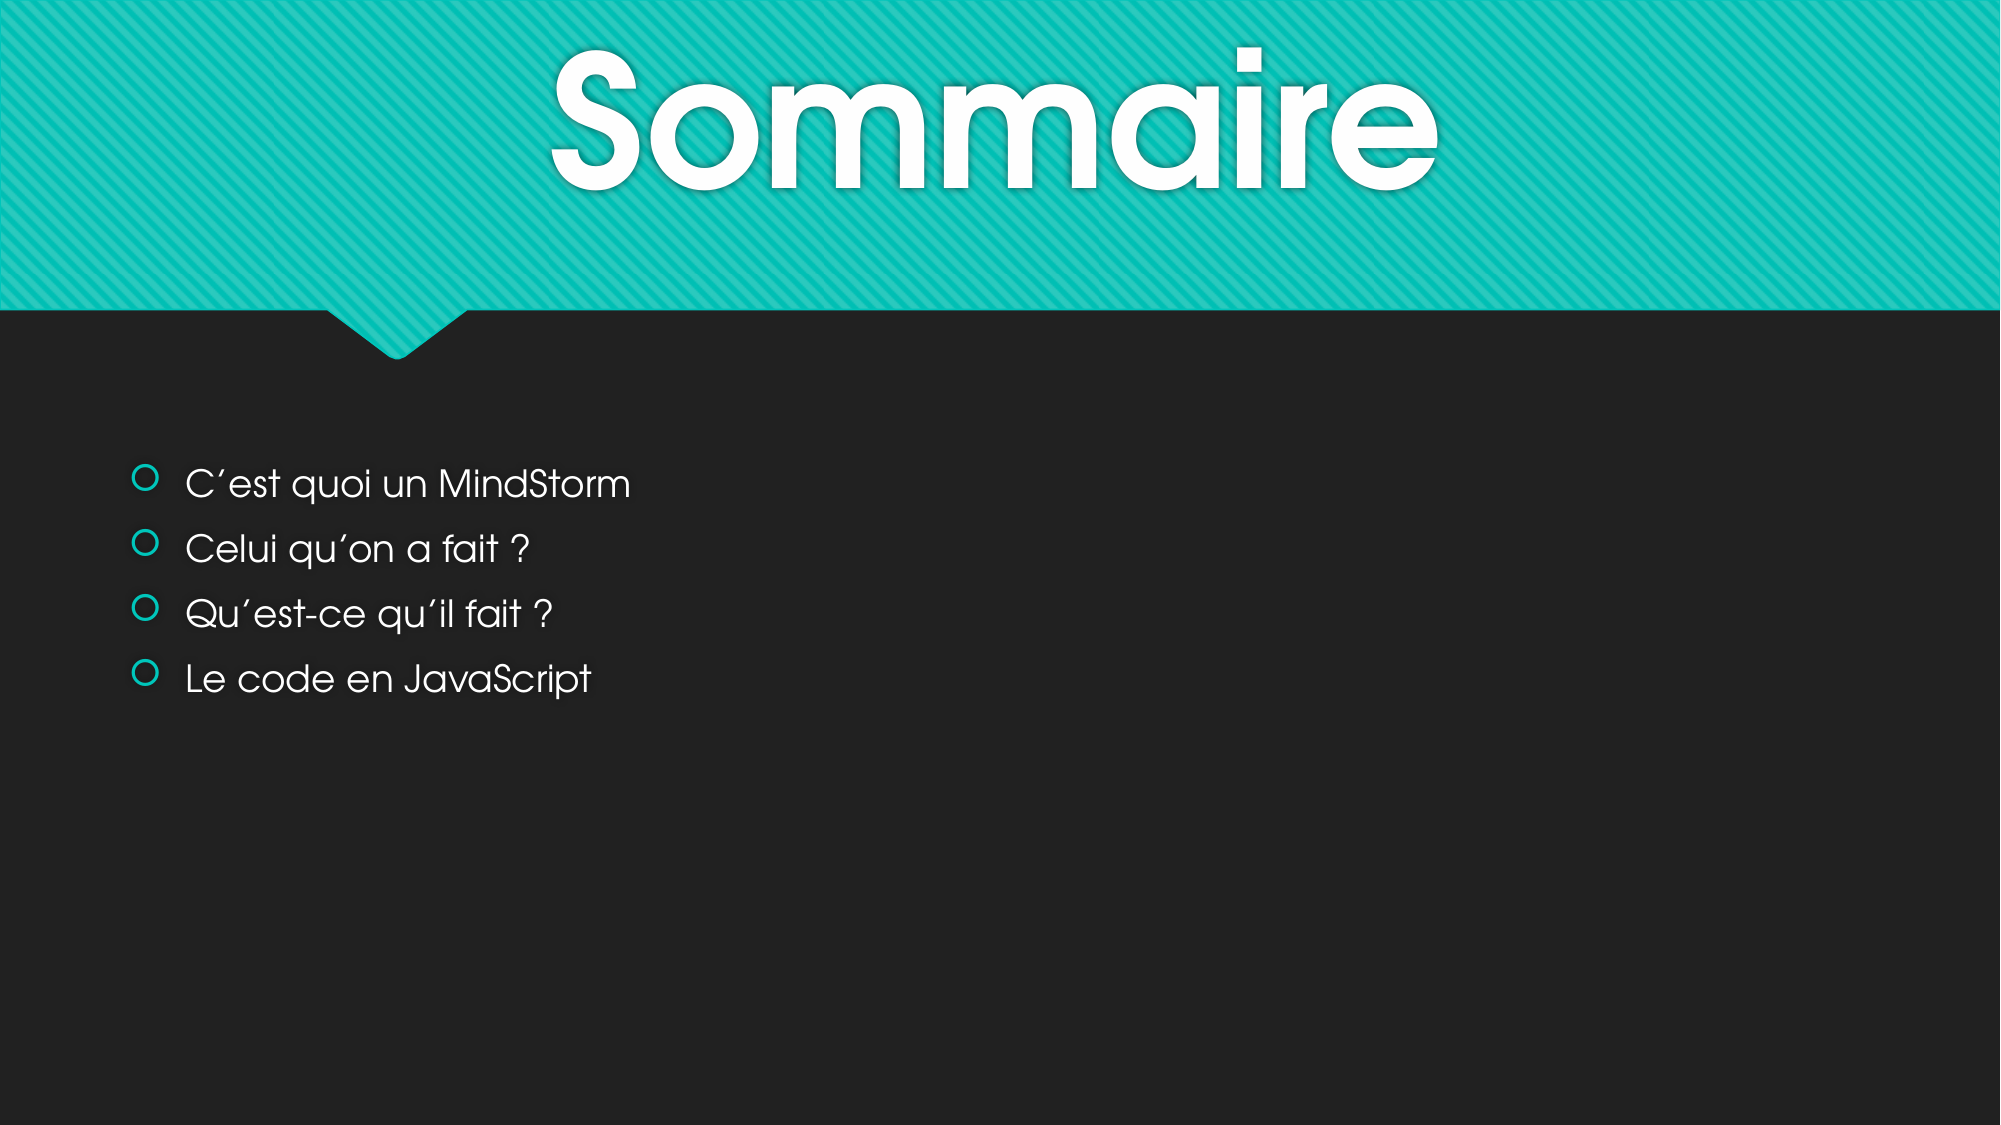

# Sommaire
C’est quoi un MindStorm
Celui qu’on a fait ?
Qu’est-ce qu’il fait ?
Le code en JavaScript